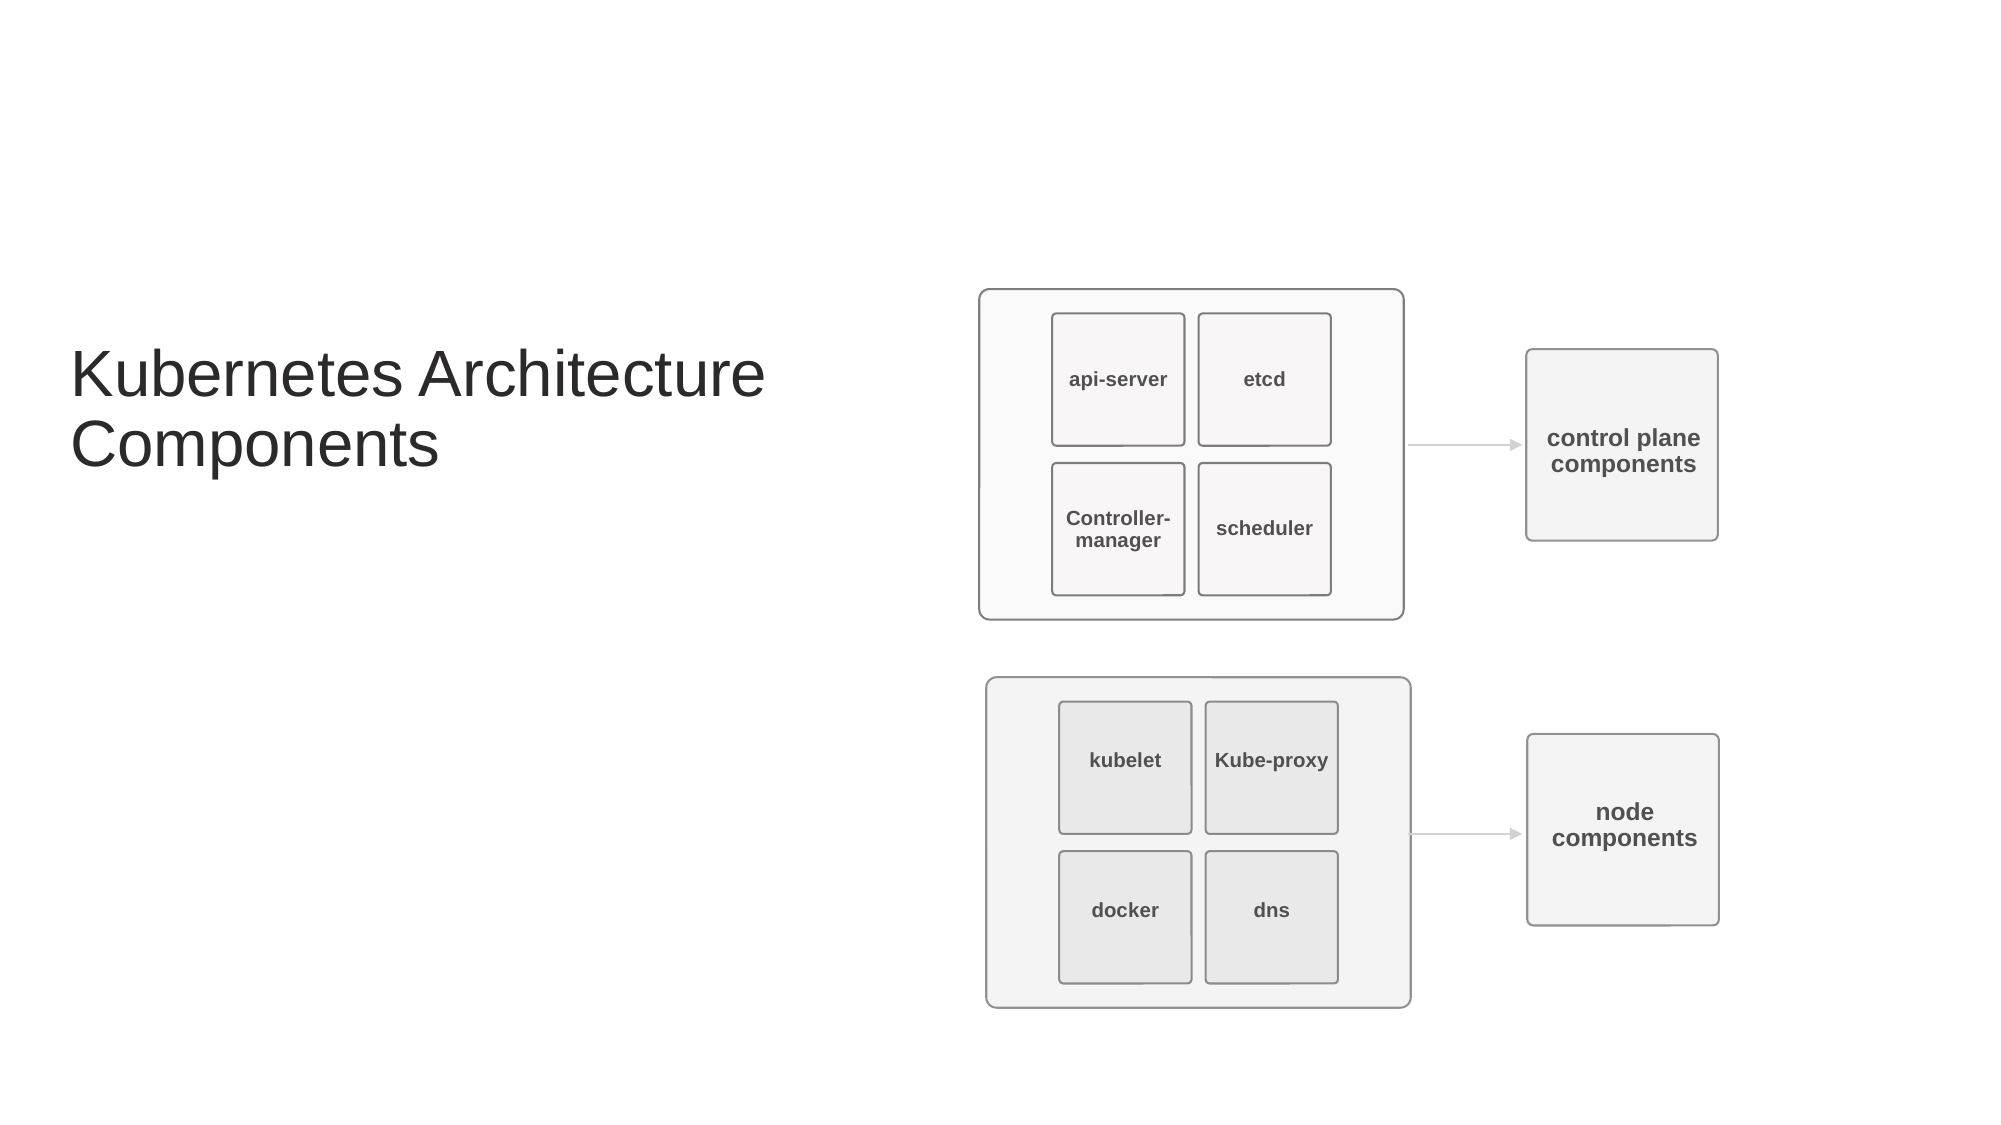

etcd

api-server

scheduler

Controller-manager
Kubernetes Architecture Components

control plane components

Kube-proxy

kubelet

dns

docker

node components